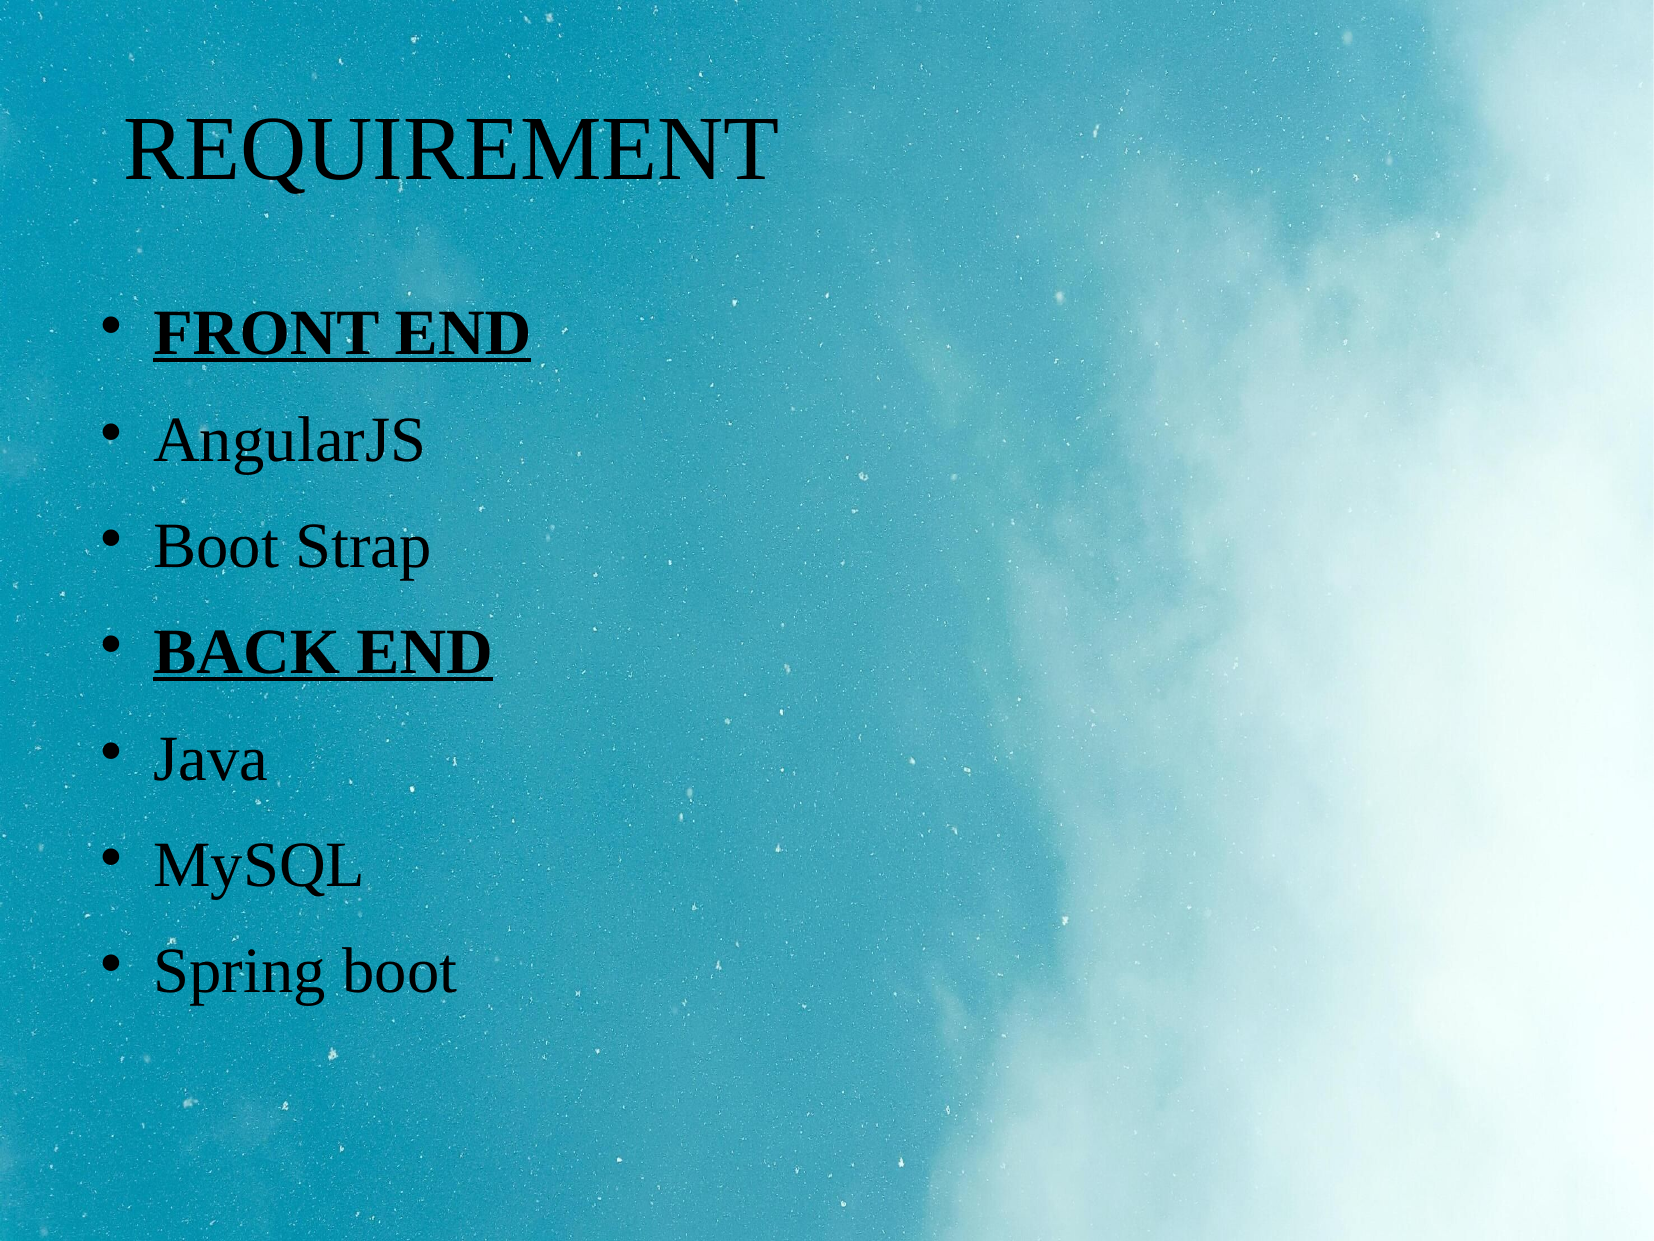

REQUIREMENT
FRONT END
AngularJS
Boot Strap
BACK END
Java
MySQL
Spring boot